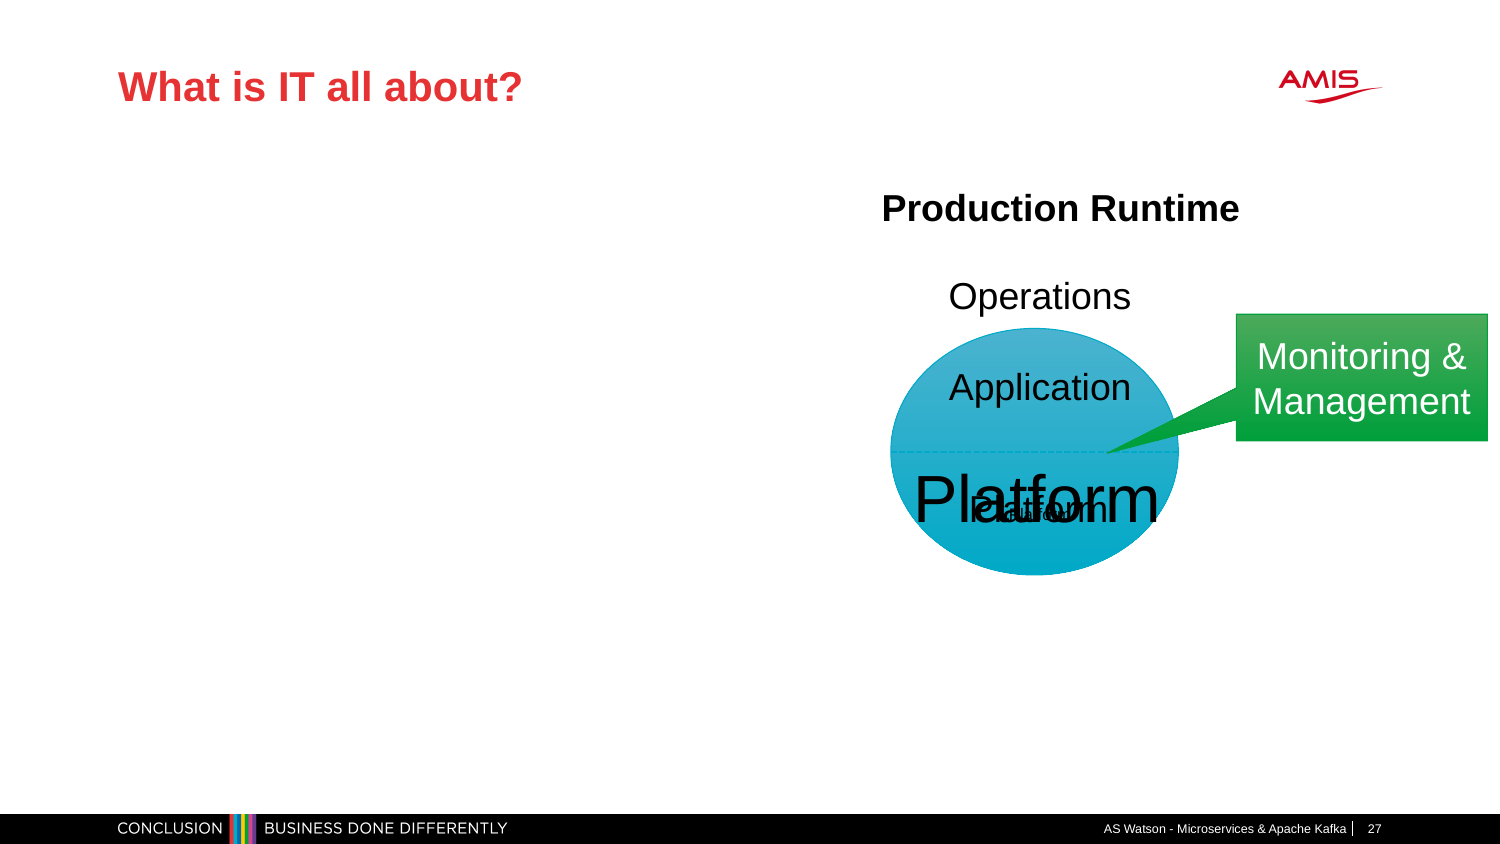

# What is IT all about?

Production Runtime
Operations
Monitoring & Management

Application
Platform
Platform
Platform
AS Watson - Microservices & Apache Kafka
27